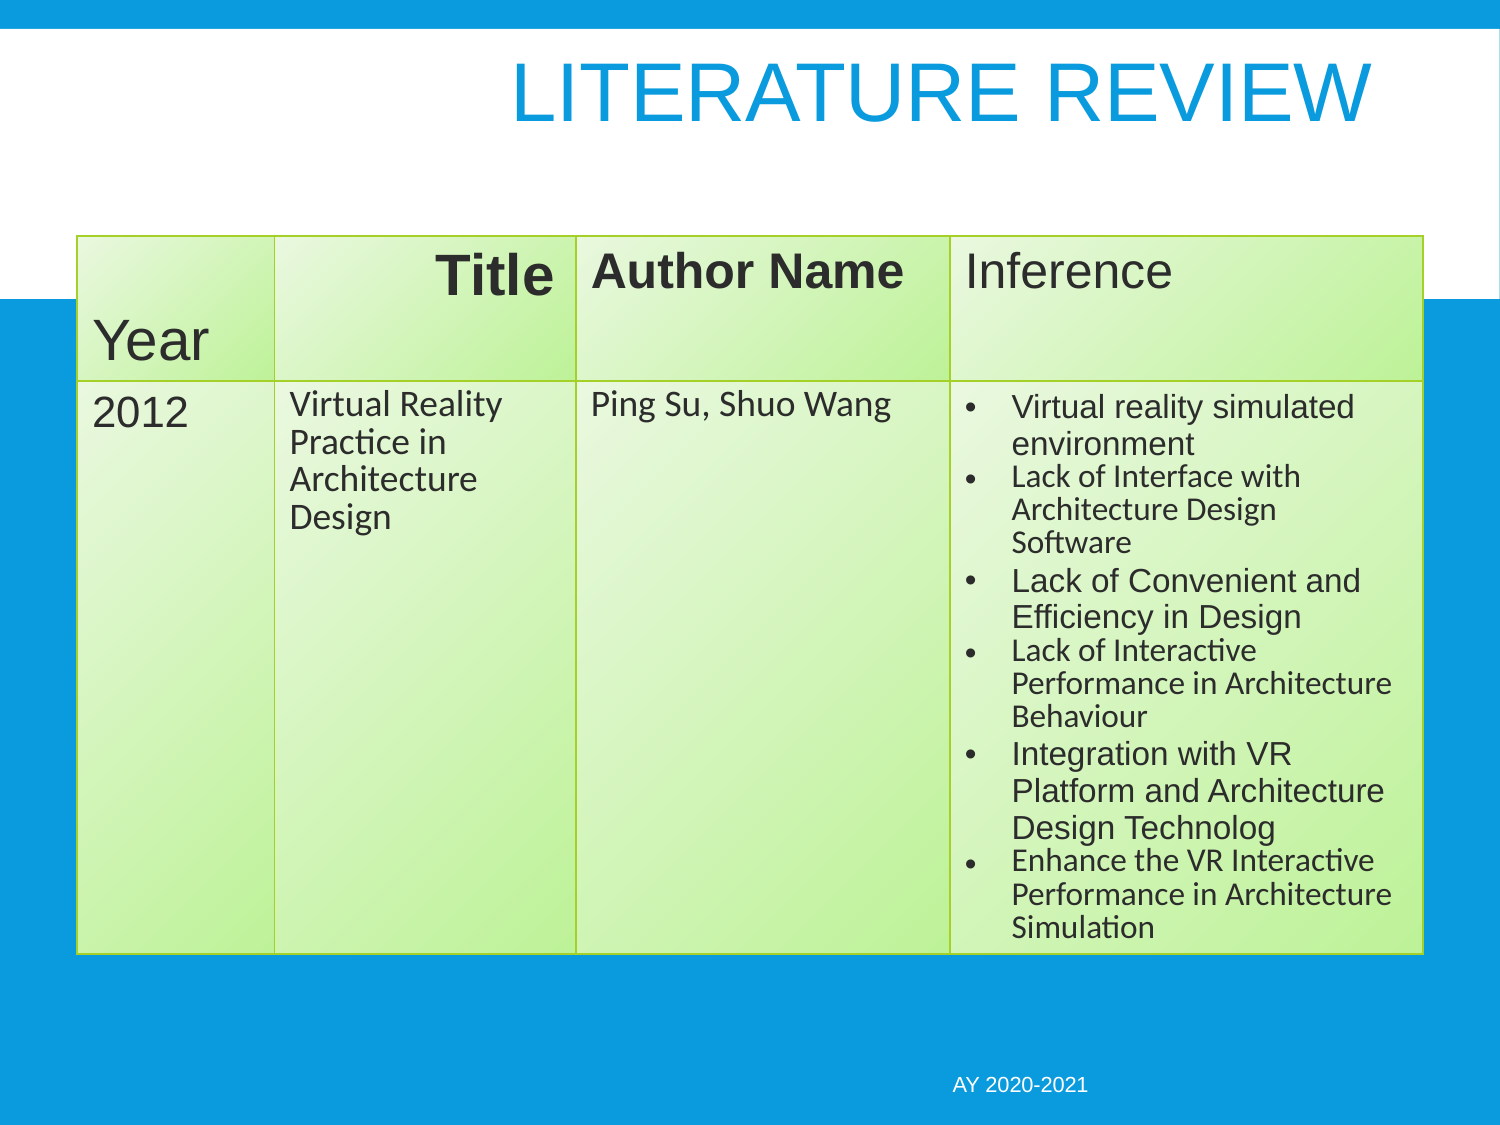

# Literature Review
| Year | Title | Author Name | Inference |
| --- | --- | --- | --- |
| 2012 | Virtual Reality Practice in Architecture Design | Ping Su, Shuo Wang | Virtual reality simulated environment Lack of Interface with Architecture Design Software  Lack of Convenient and Efficiency in Design Lack of Interactive Performance in Architecture Behaviour  Integration with VR Platform and Architecture Design Technolog Enhance the VR Interactive Performance in Architecture Simulation |
AY 2020-2021